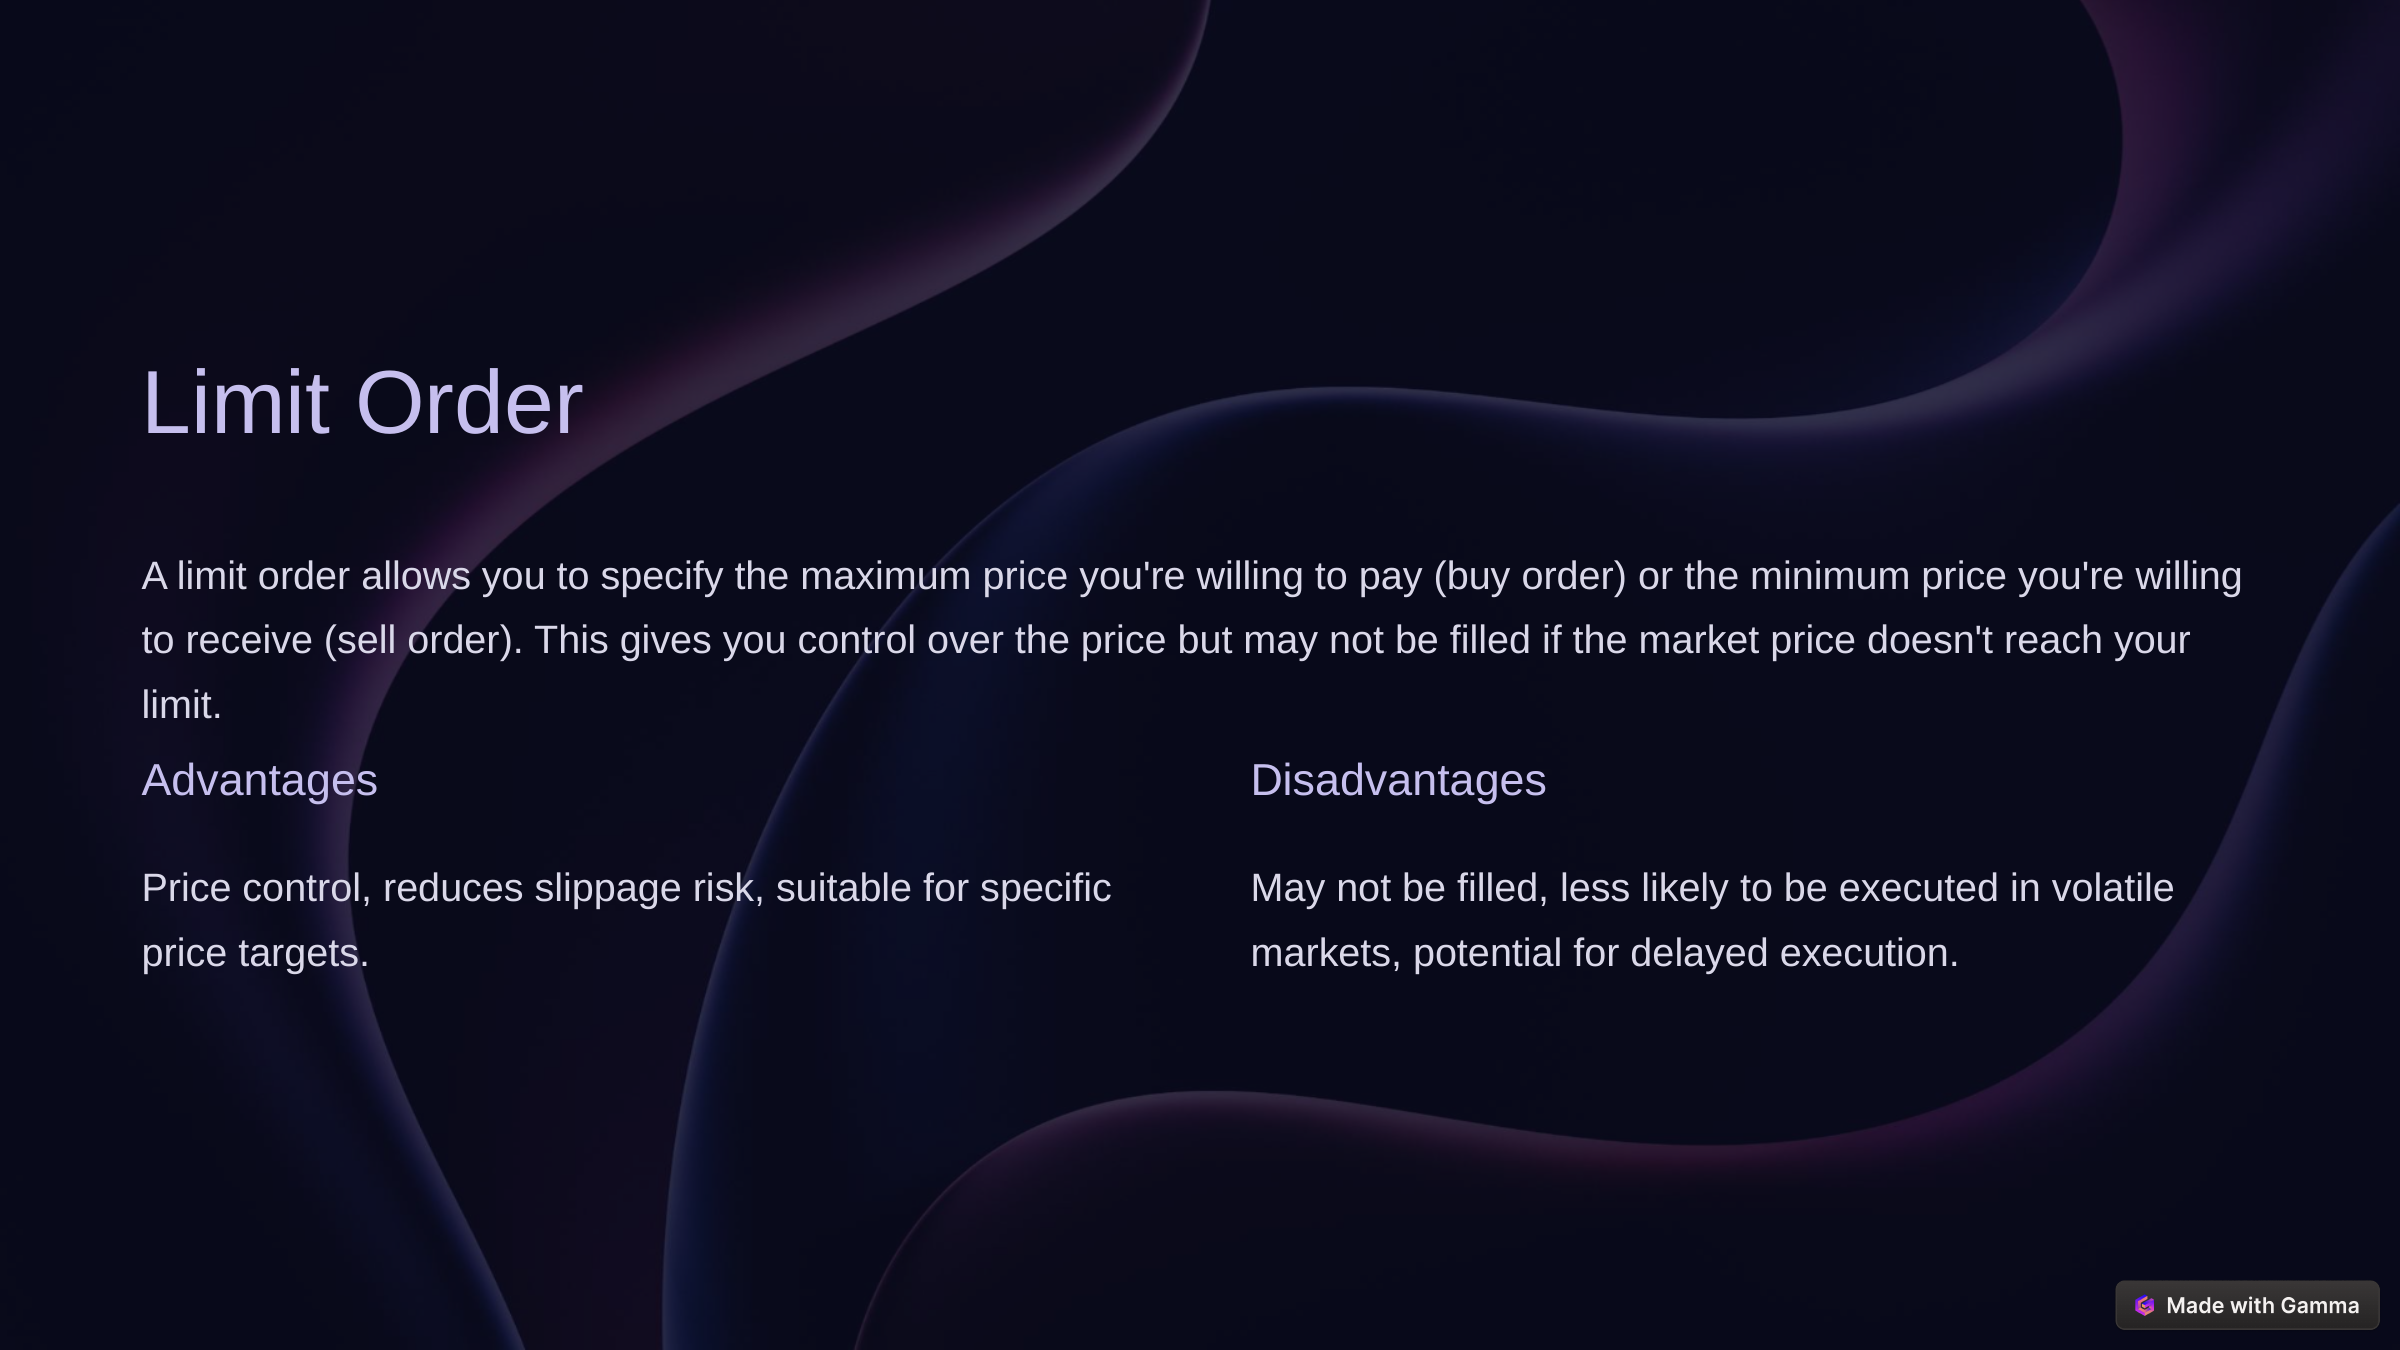

Limit Order
A limit order allows you to specify the maximum price you're willing to pay (buy order) or the minimum price you're willing to receive (sell order). This gives you control over the price but may not be filled if the market price doesn't reach your limit.
Advantages
Disadvantages
Price control, reduces slippage risk, suitable for specific price targets.
May not be filled, less likely to be executed in volatile markets, potential for delayed execution.